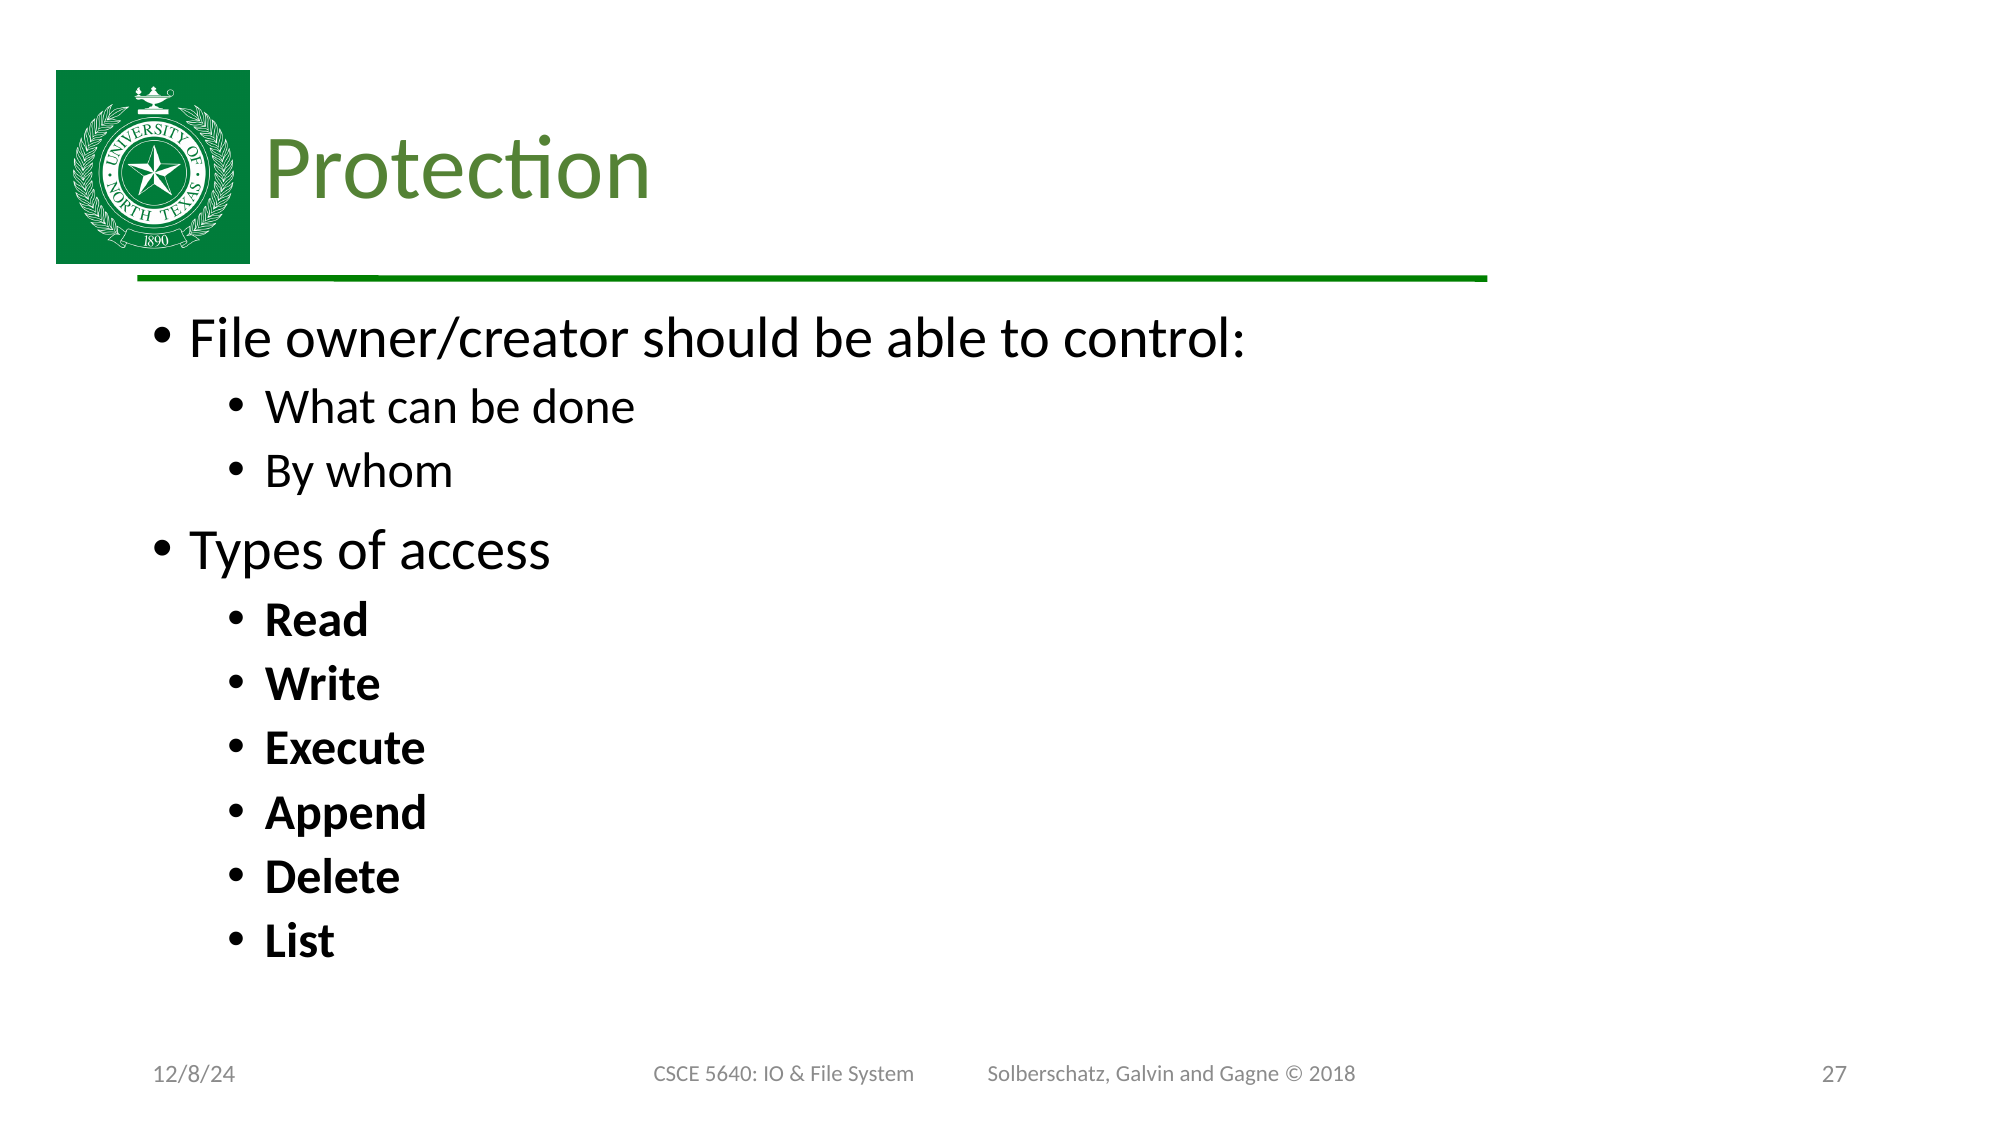

# Protection
File owner/creator should be able to control:
What can be done
By whom
Types of access
Read
Write
Execute
Append
Delete
List

12/8/24
CSCE 5640: IO & File System              Solberschatz, Galvin and Gagne © 2018
27